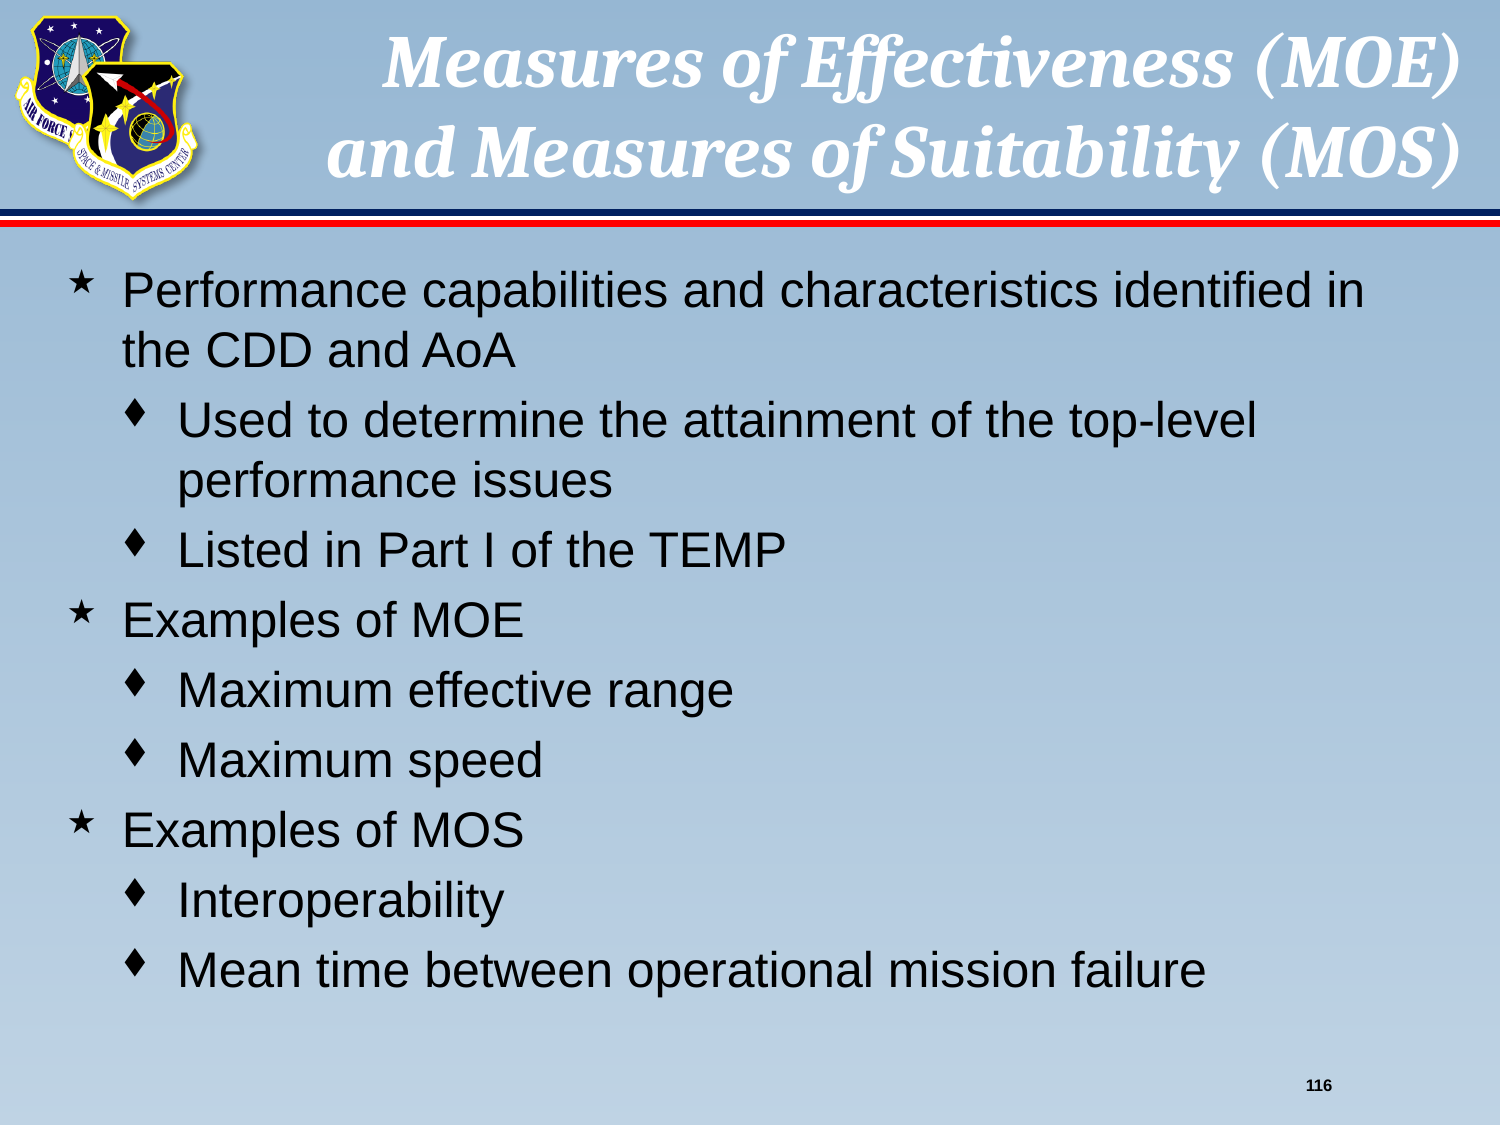

# Measures of Effectiveness (MOE) and Measures of Suitability (MOS)
Performance capabilities and characteristics identified in the CDD and AoA
Used to determine the attainment of the top-level performance issues
Listed in Part I of the TEMP
Examples of MOE
Maximum effective range
Maximum speed
Examples of MOS
Interoperability
Mean time between operational mission failure

116